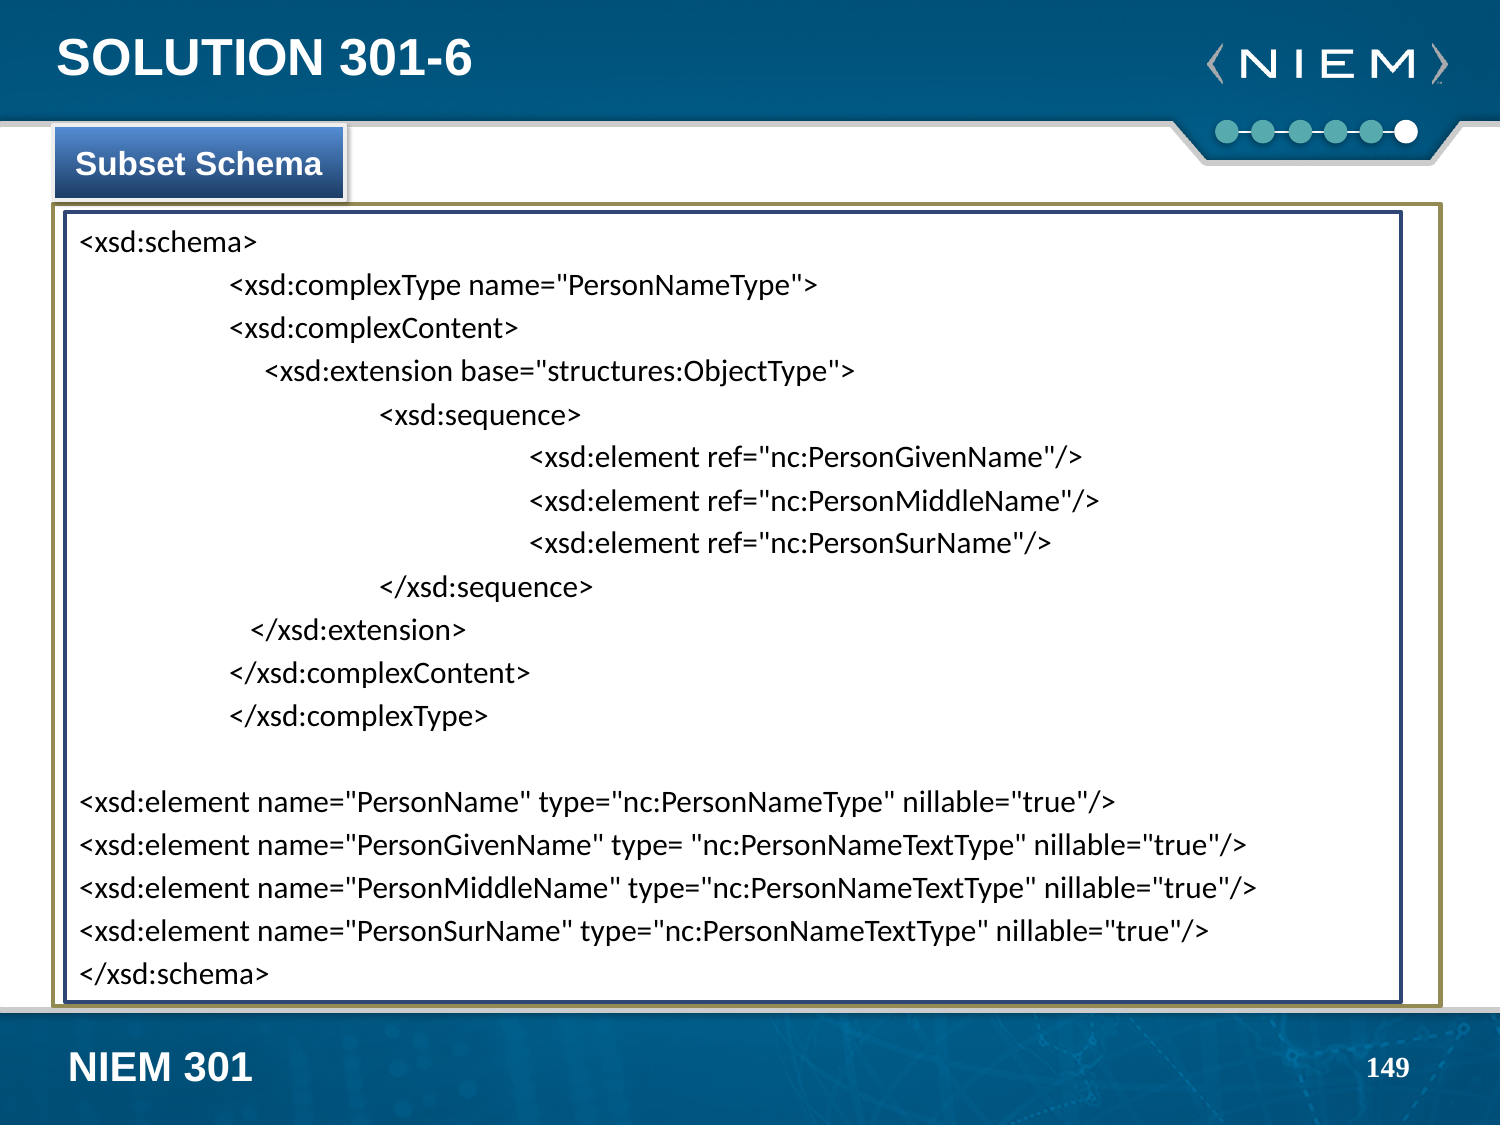

# Solution 301-6

Subset Schema

<xsd:schema>
	<xsd:complexType name="PersonNameType">
	<xsd:complexContent>
	     <xsd:extension base="structures:ObjectType">
              		<xsd:sequence>
	           		<xsd:element ref="nc:PersonGivenName"/>
		     	<xsd:element ref="nc:PersonMiddleName"/>
   		     	<xsd:element ref="nc:PersonSurName"/>
              		</xsd:sequence>
	   </xsd:extension>
	</xsd:complexContent>
	</xsd:complexType>

<xsd:element name="PersonName" type="nc:PersonNameType" nillable="true"/>
<xsd:element name="PersonGivenName" type= "nc:PersonNameTextType" nillable="true"/>
<xsd:element name="PersonMiddleName" type="nc:PersonNameTextType" nillable="true"/>
<xsd:element name="PersonSurName" type="nc:PersonNameTextType" nillable="true"/>
</xsd:schema>

149